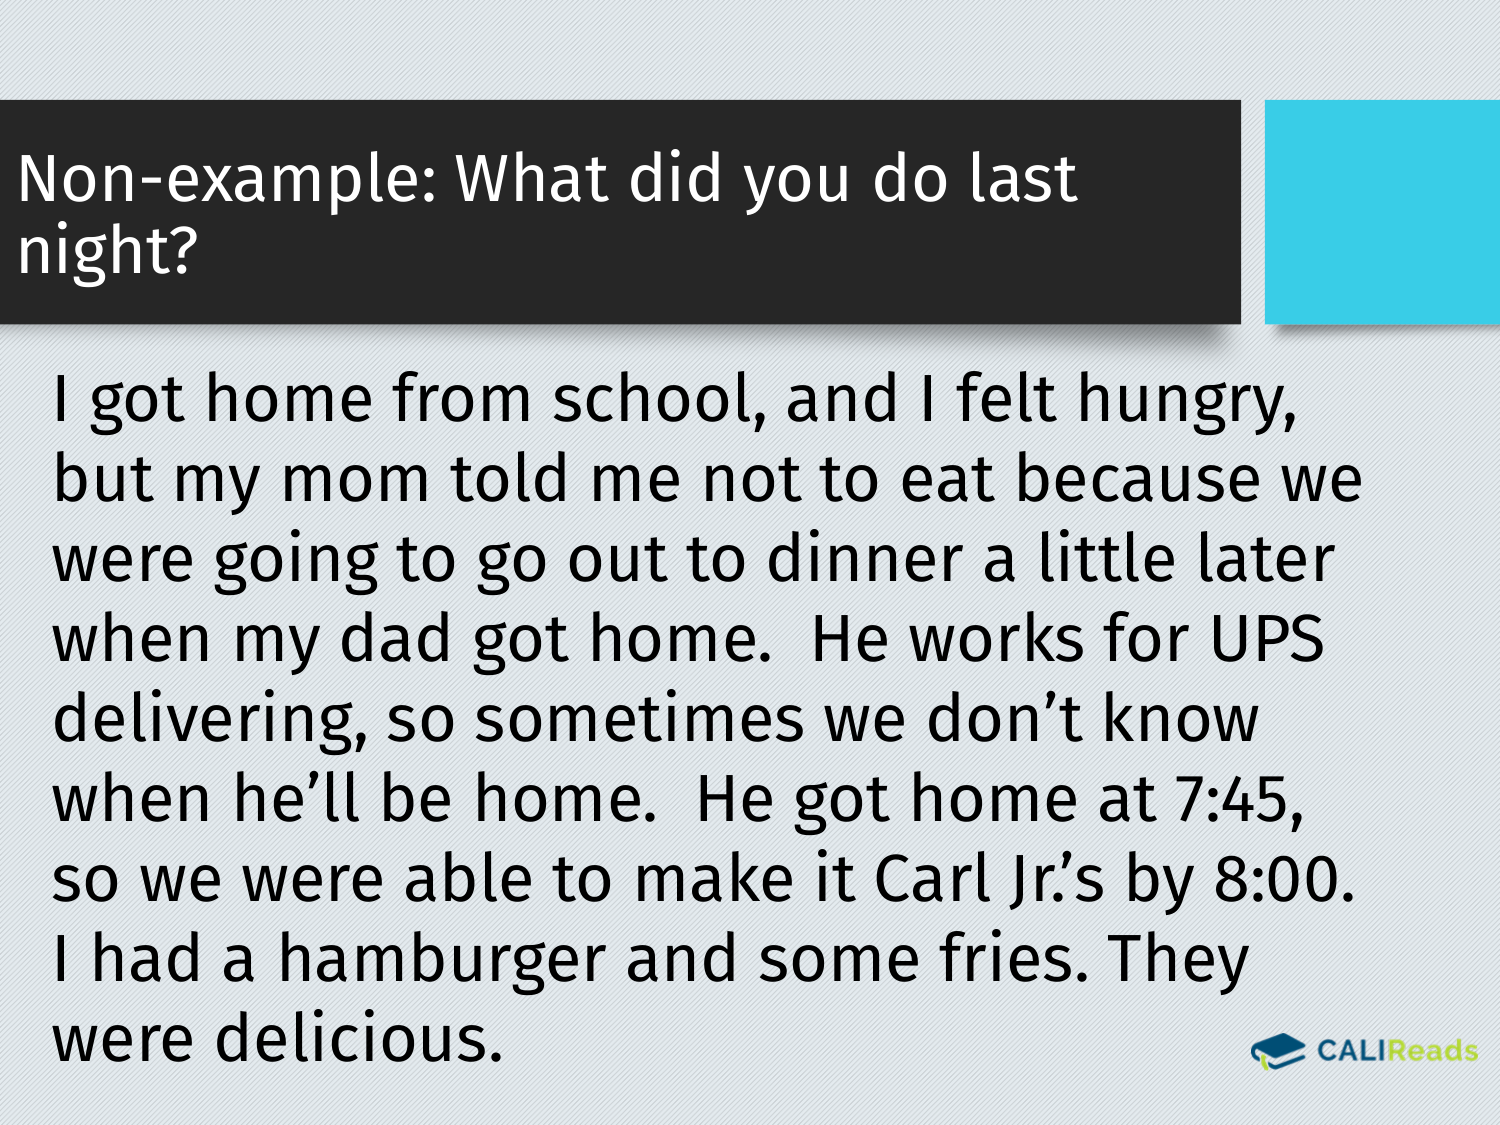

# Non-example: What did you do last night?
I got home from school, and I felt hungry, but my mom told me not to eat because we were going to go out to dinner a little later when my dad got home.  He works for UPS delivering, so sometimes we don’t know when he’ll be home.  He got home at 7:45, so we were able to make it Carl Jr.’s by 8:00. I had a hamburger and some fries. They were delicious.